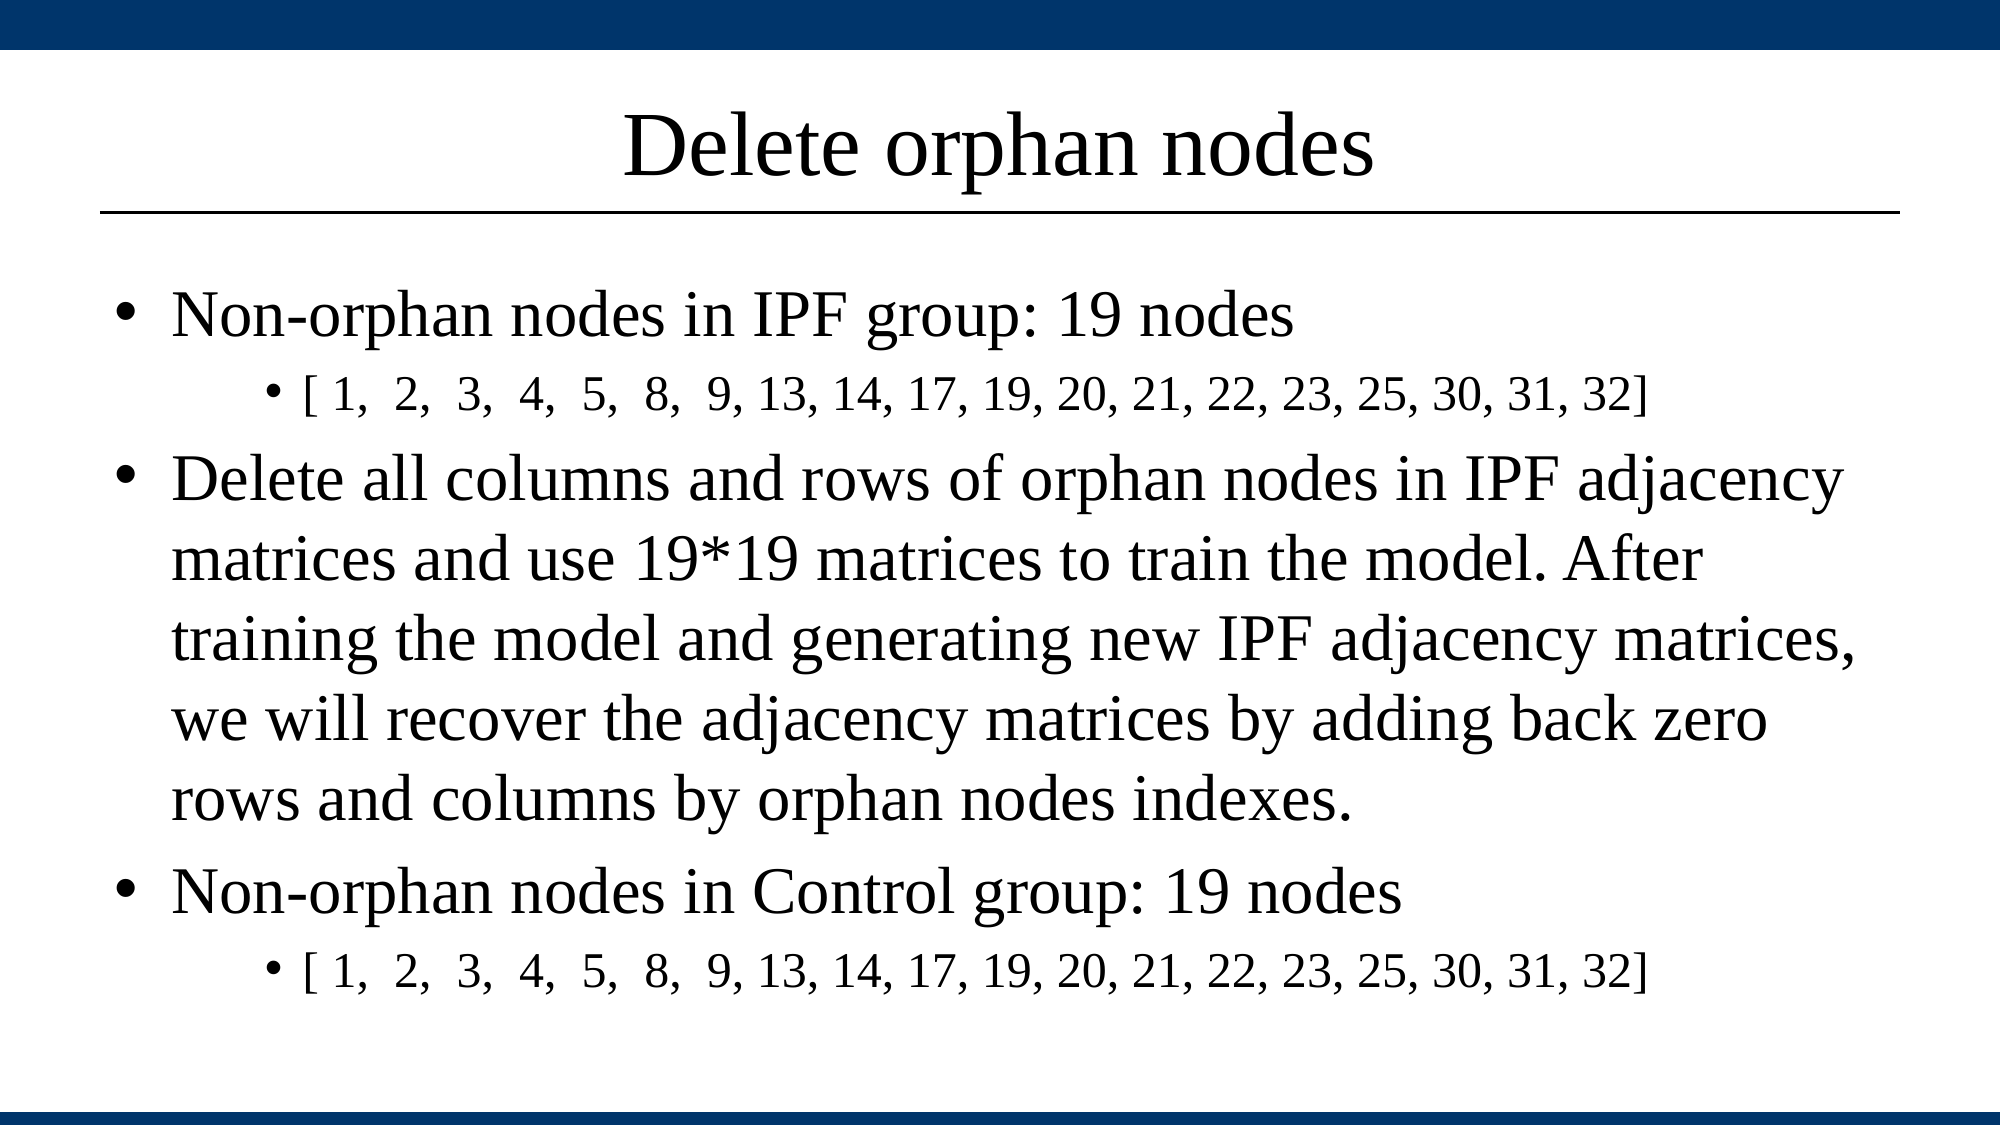

# Delete orphan nodes
Non-orphan nodes in IPF group: 19 nodes
[ 1,  2,  3,  4,  5,  8,  9, 13, 14, 17, 19, 20, 21, 22, 23, 25, 30, 31, 32]
Delete all columns and rows of orphan nodes in IPF adjacency matrices and use 19*19 matrices to train the model. After training the model and generating new IPF adjacency matrices, we will recover the adjacency matrices by adding back zero rows and columns by orphan nodes indexes.
Non-orphan nodes in Control group: 19 nodes
[ 1,  2,  3,  4,  5,  8,  9, 13, 14, 17, 19, 20, 21, 22, 23, 25, 30, 31, 32]